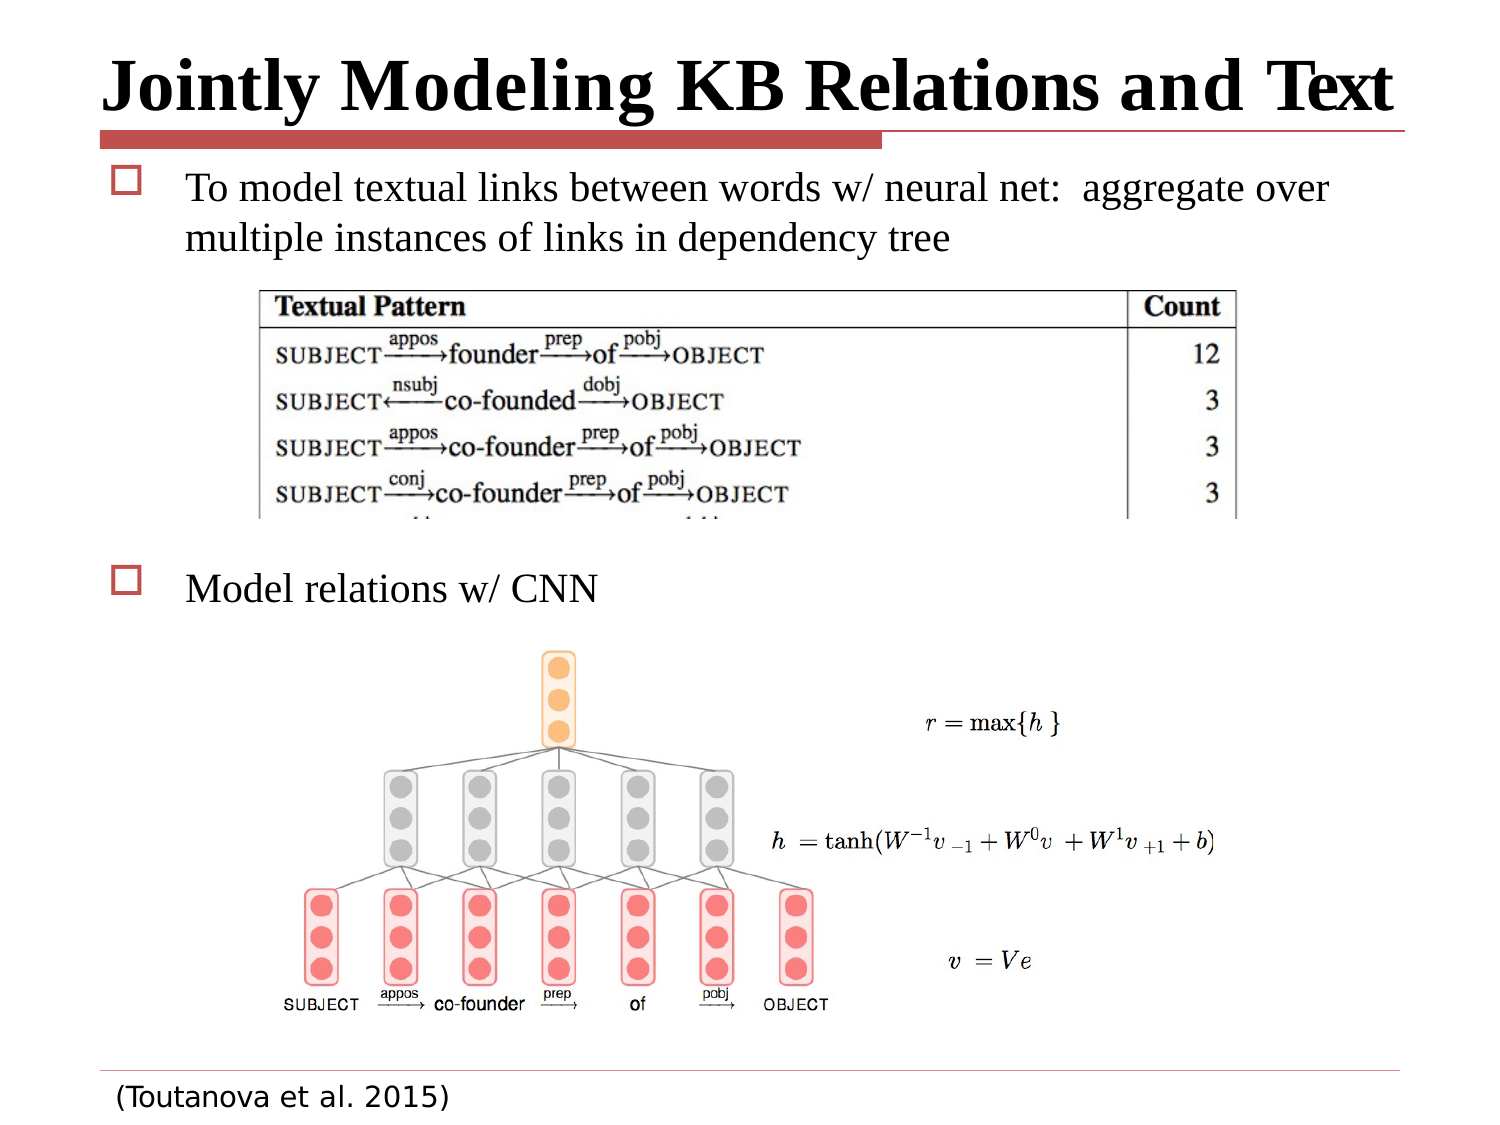

# Jointly Modeling KB Relations and Text
To model textual links between words w/ neural net:  aggregate over multiple instances of links in dependency tree

Model relations w/ CNN

(Toutanova et al. 2015)